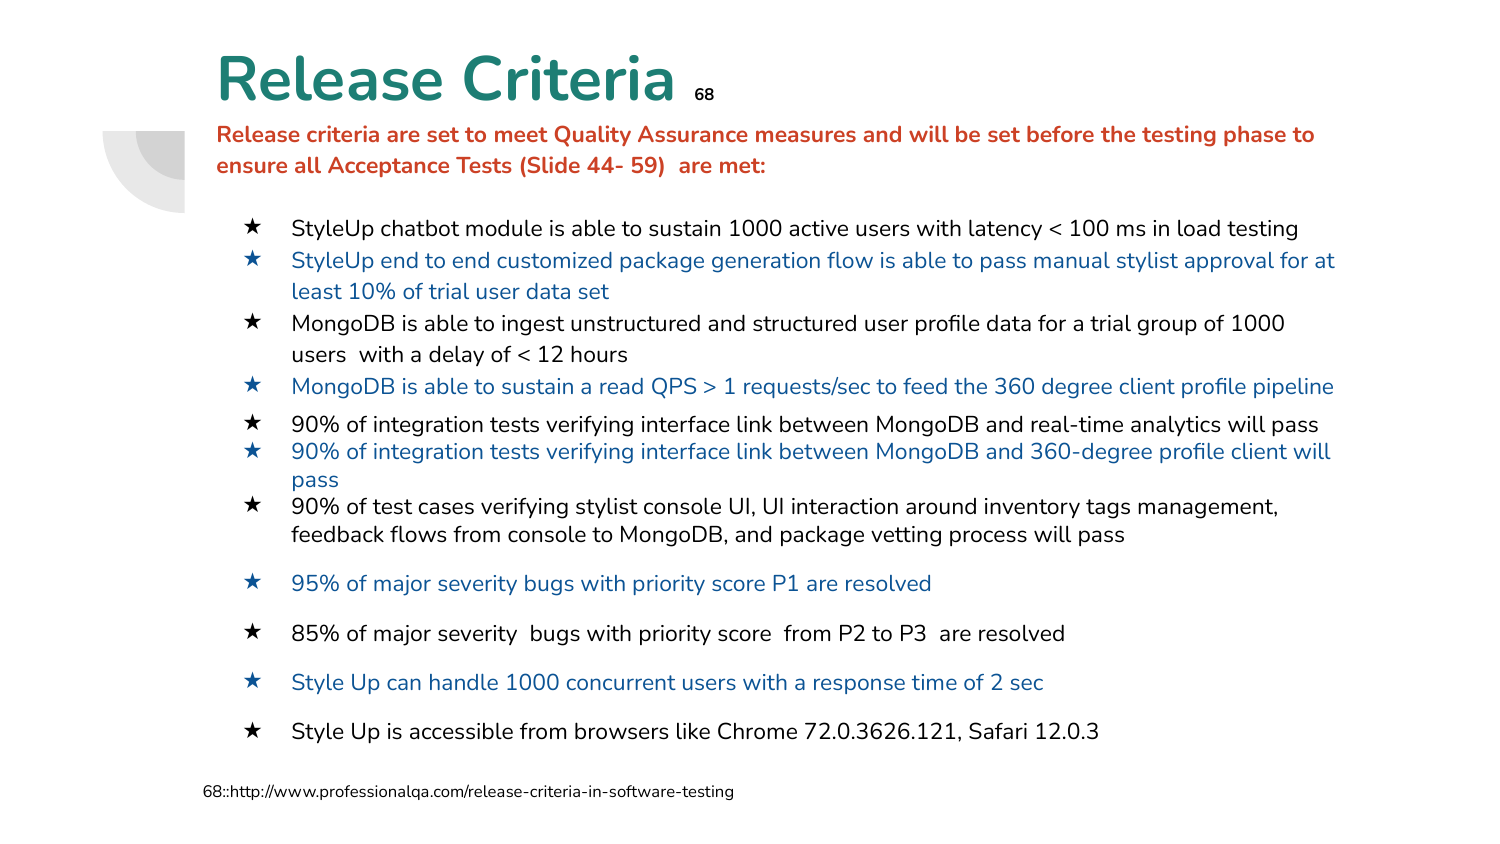

# Release Criteria 68
Release criteria are set to meet Quality Assurance measures and will be set before the testing phase to ensure all Acceptance Tests (Slide 44- 59)  are met:

StyleUp chatbot module is able to sustain 1000 active users with latency < 100 ms in load testing
StyleUp end to end customized package generation flow is able to pass manual stylist approval for at least 10% of trial user data set
MongoDB is able to ingest unstructured and structured user profile data for a trial group of 1000 users  with a delay of < 12 hours
MongoDB is able to sustain a read QPS > 1 requests/sec to feed the 360 degree client profile pipeline
90% of integration tests verifying interface link between MongoDB and real-time analytics will pass
90% of integration tests verifying interface link between MongoDB and 360-degree profile client will pass
90% of test cases verifying stylist console UI, UI interaction around inventory tags management, feedback flows from console to MongoDB, and package vetting process will pass
95% of major severity bugs with priority score P1 are resolved
85% of major severity  bugs with priority score  from P2 to P3  are resolved
Style Up can handle 1000 concurrent users with a response time of 2 sec
Style Up is accessible from browsers like Chrome 72.0.3626.121, Safari 12.0.3
68::http://www.professionalqa.com/release-criteria-in-software-testing